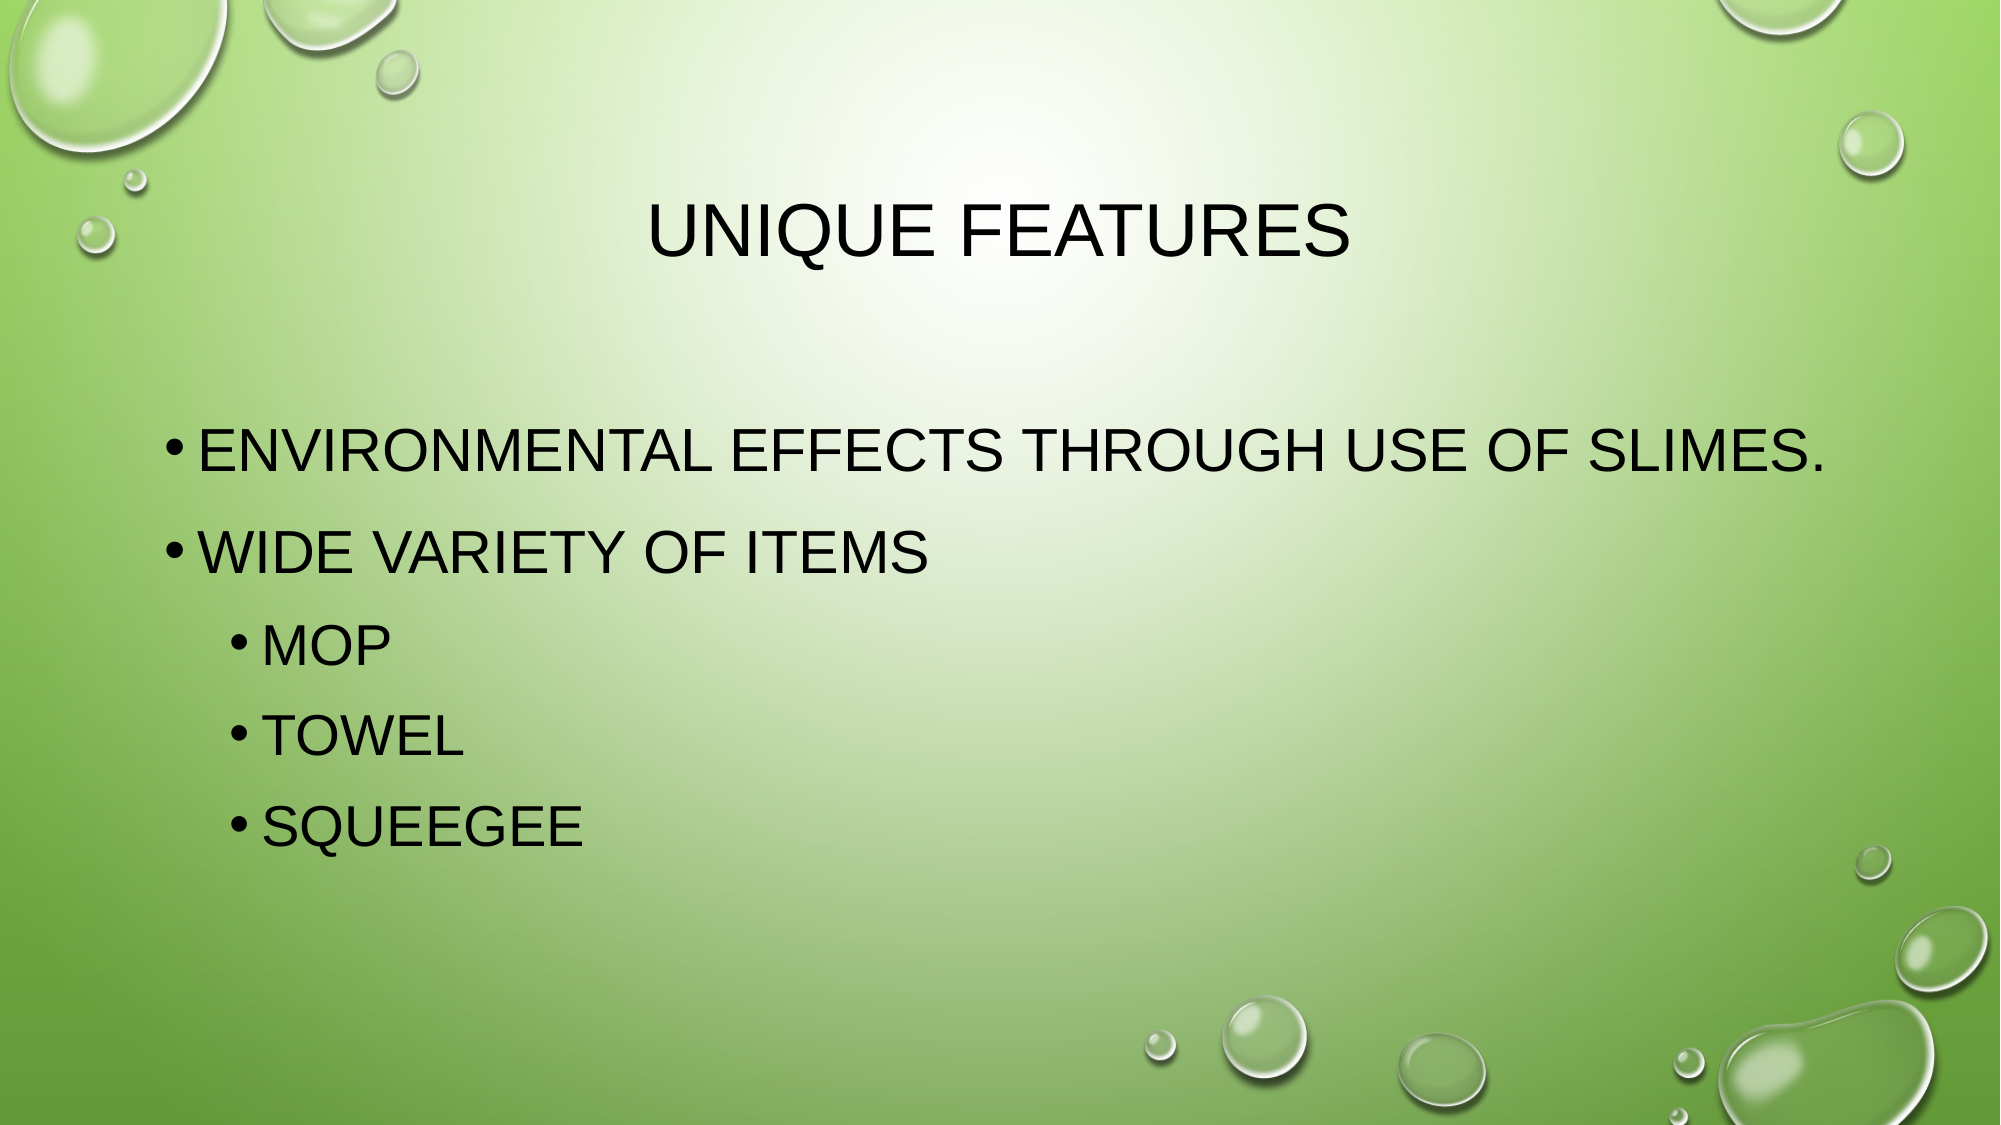

# Unique Features
Environmental Effects through use of slimes.
Wide variety of items
Mop
Towel
Squeegee